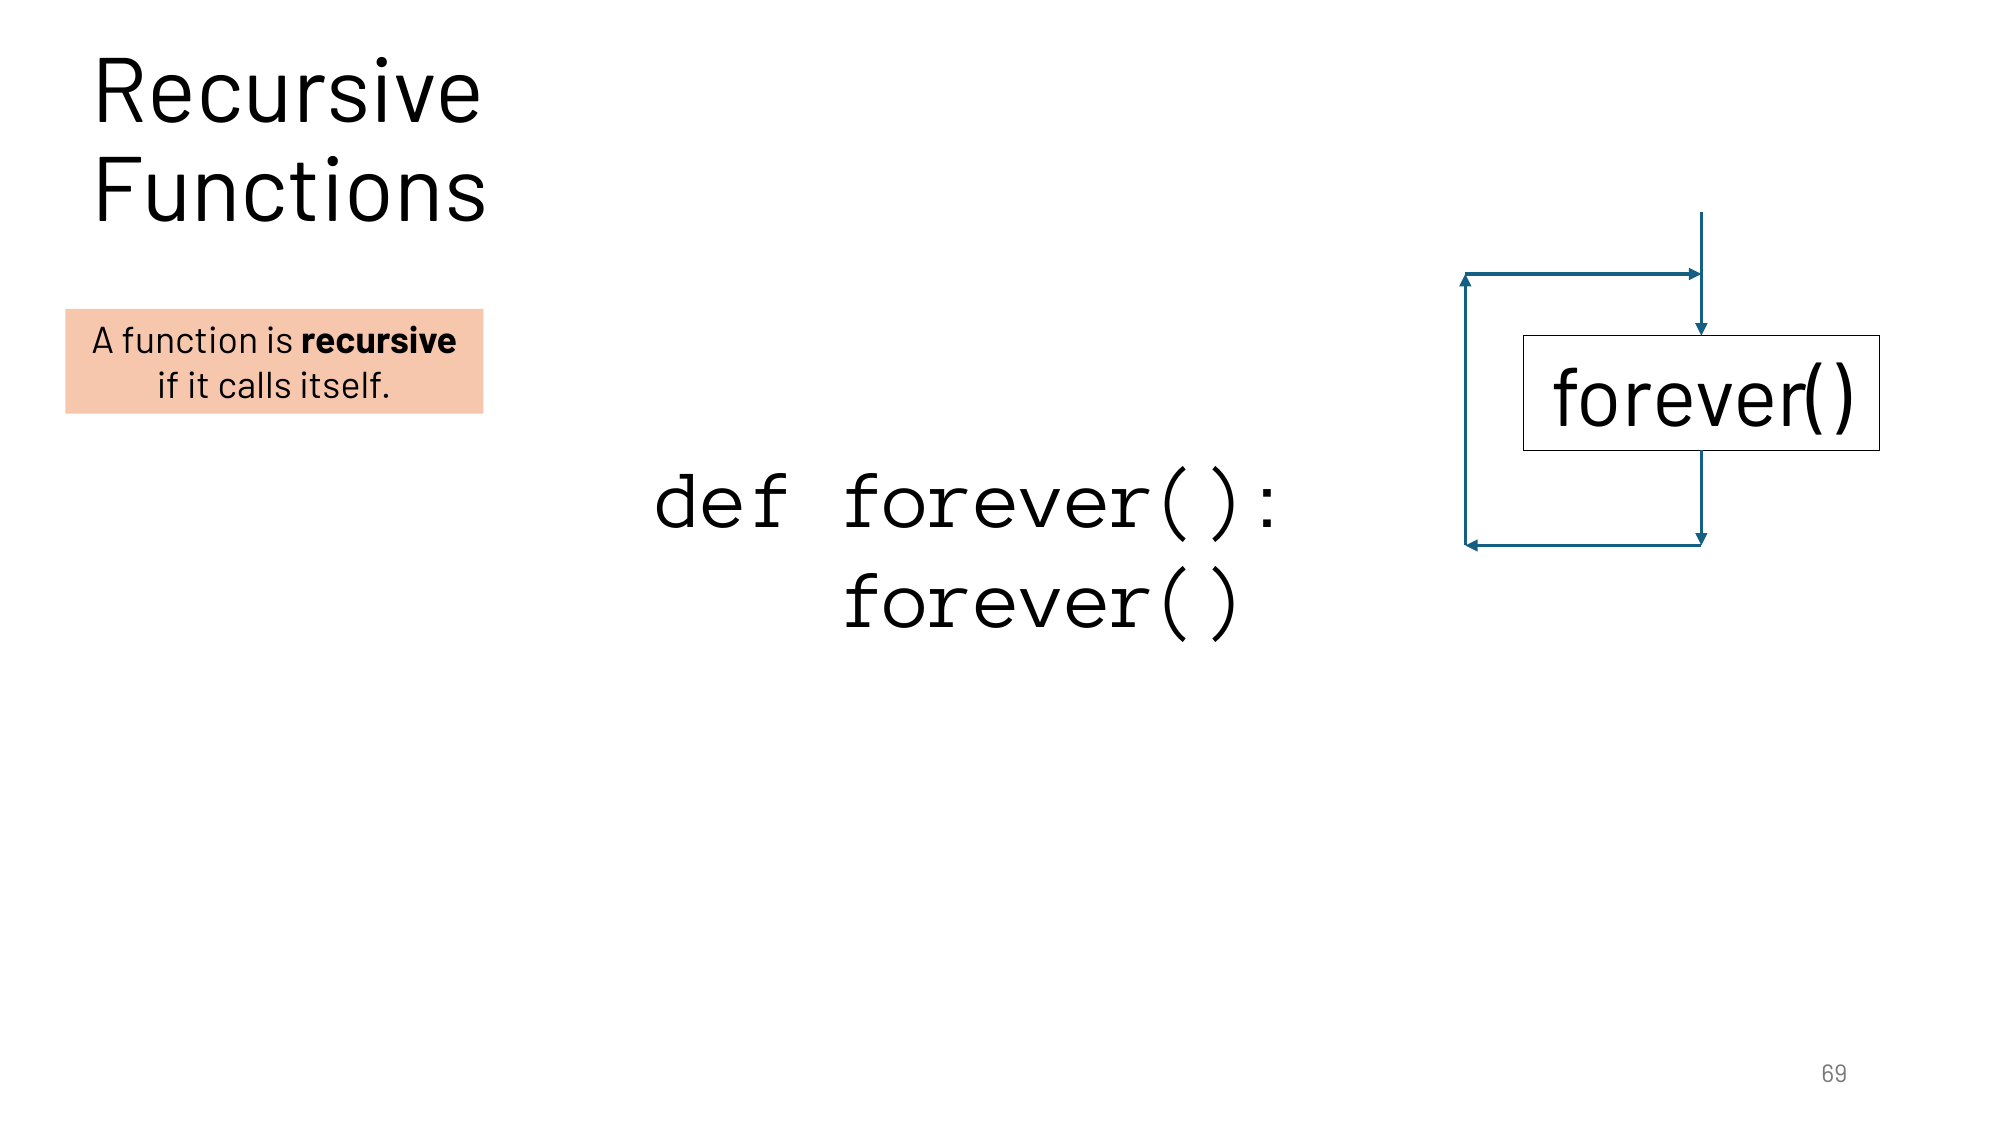

# Recursive Functions
A function is recursive if it calls itself.
forever()
def forever():
    forever()
69